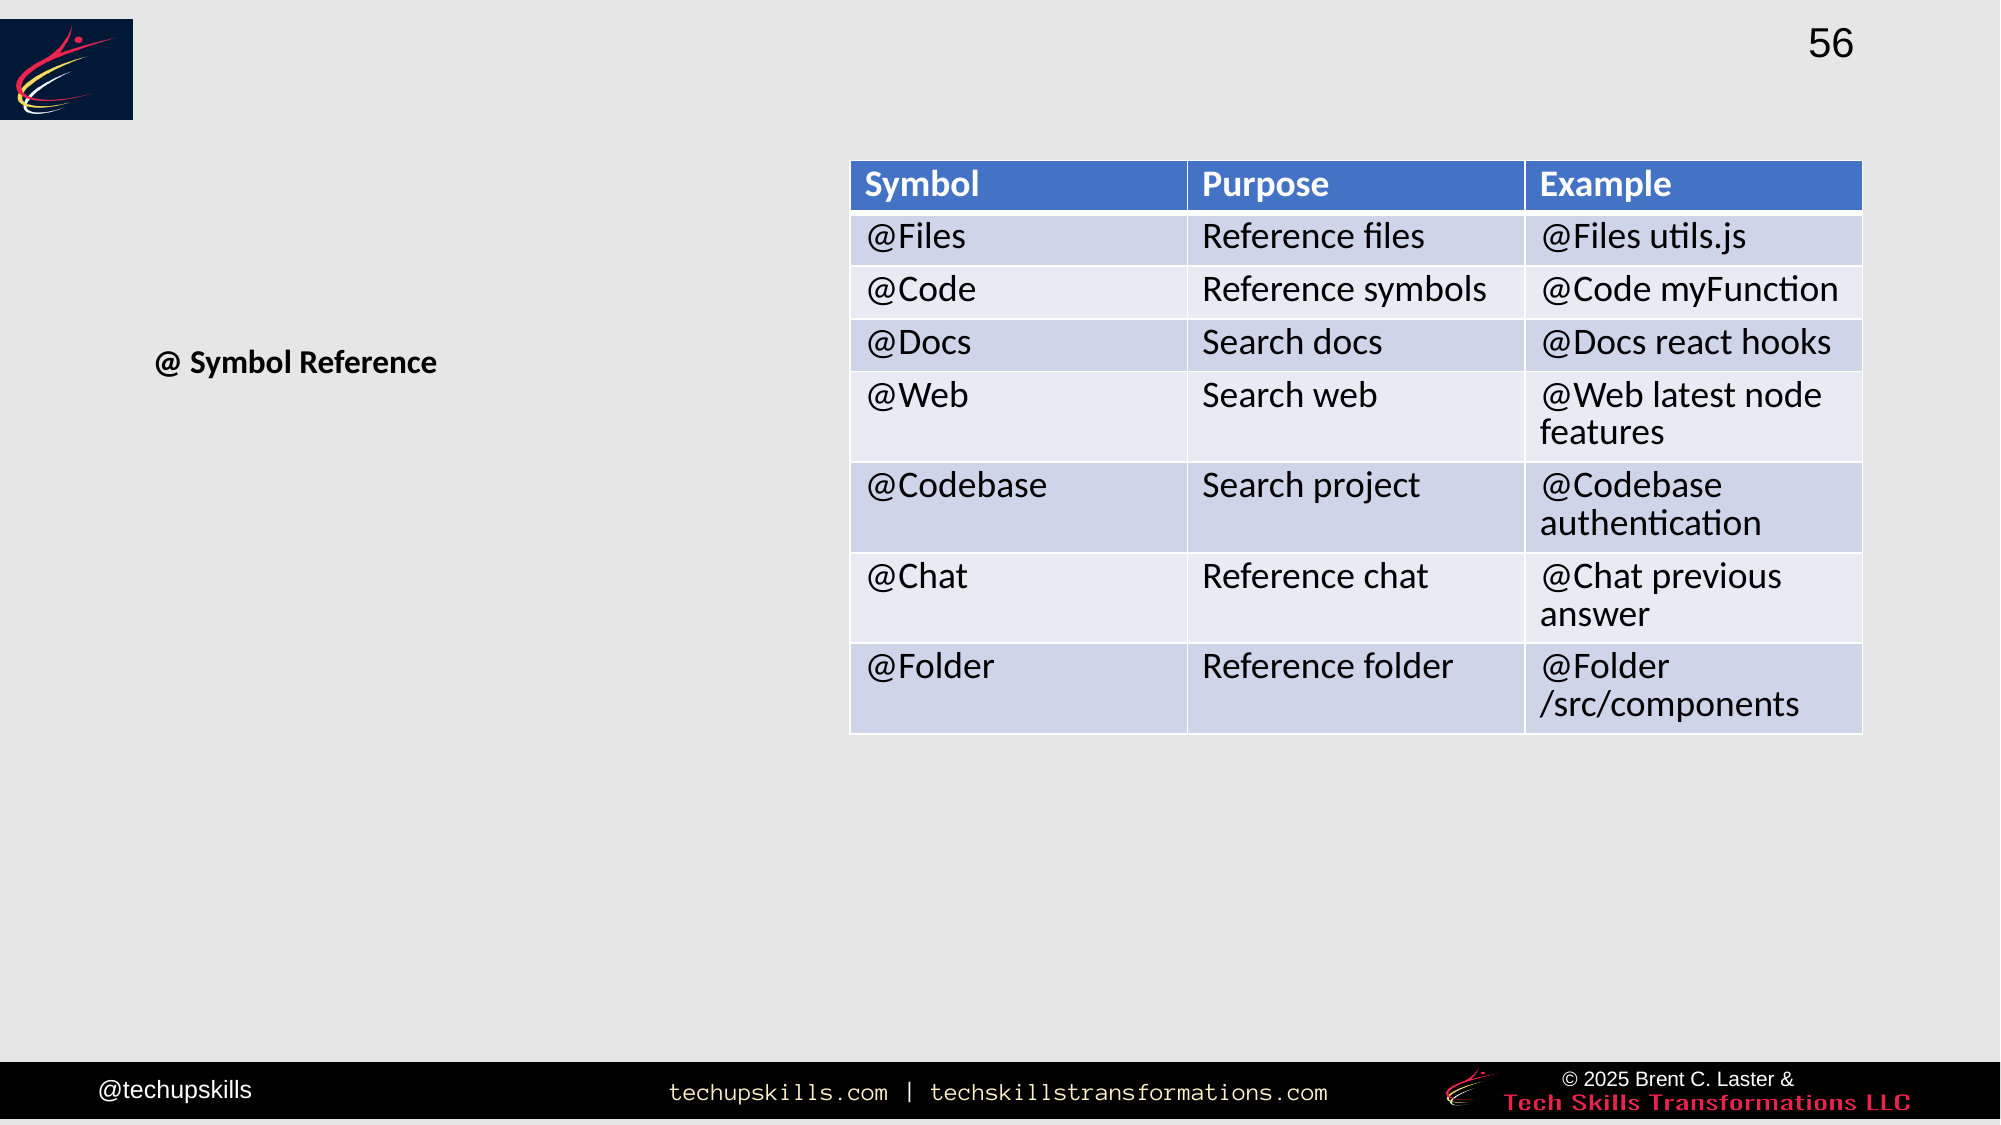

| Symbol | Purpose | Example |
| --- | --- | --- |
| @Files | Reference files | @Files utils.js |
| @Code | Reference symbols | @Code myFunction |
| @Docs | Search docs | @Docs react hooks |
| @Web | Search web | @Web latest node features |
| @Codebase | Search project | @Codebase authentication |
| @Chat | Reference chat | @Chat previous answer |
| @Folder | Reference folder | @Folder /src/components |
@ Symbol Reference